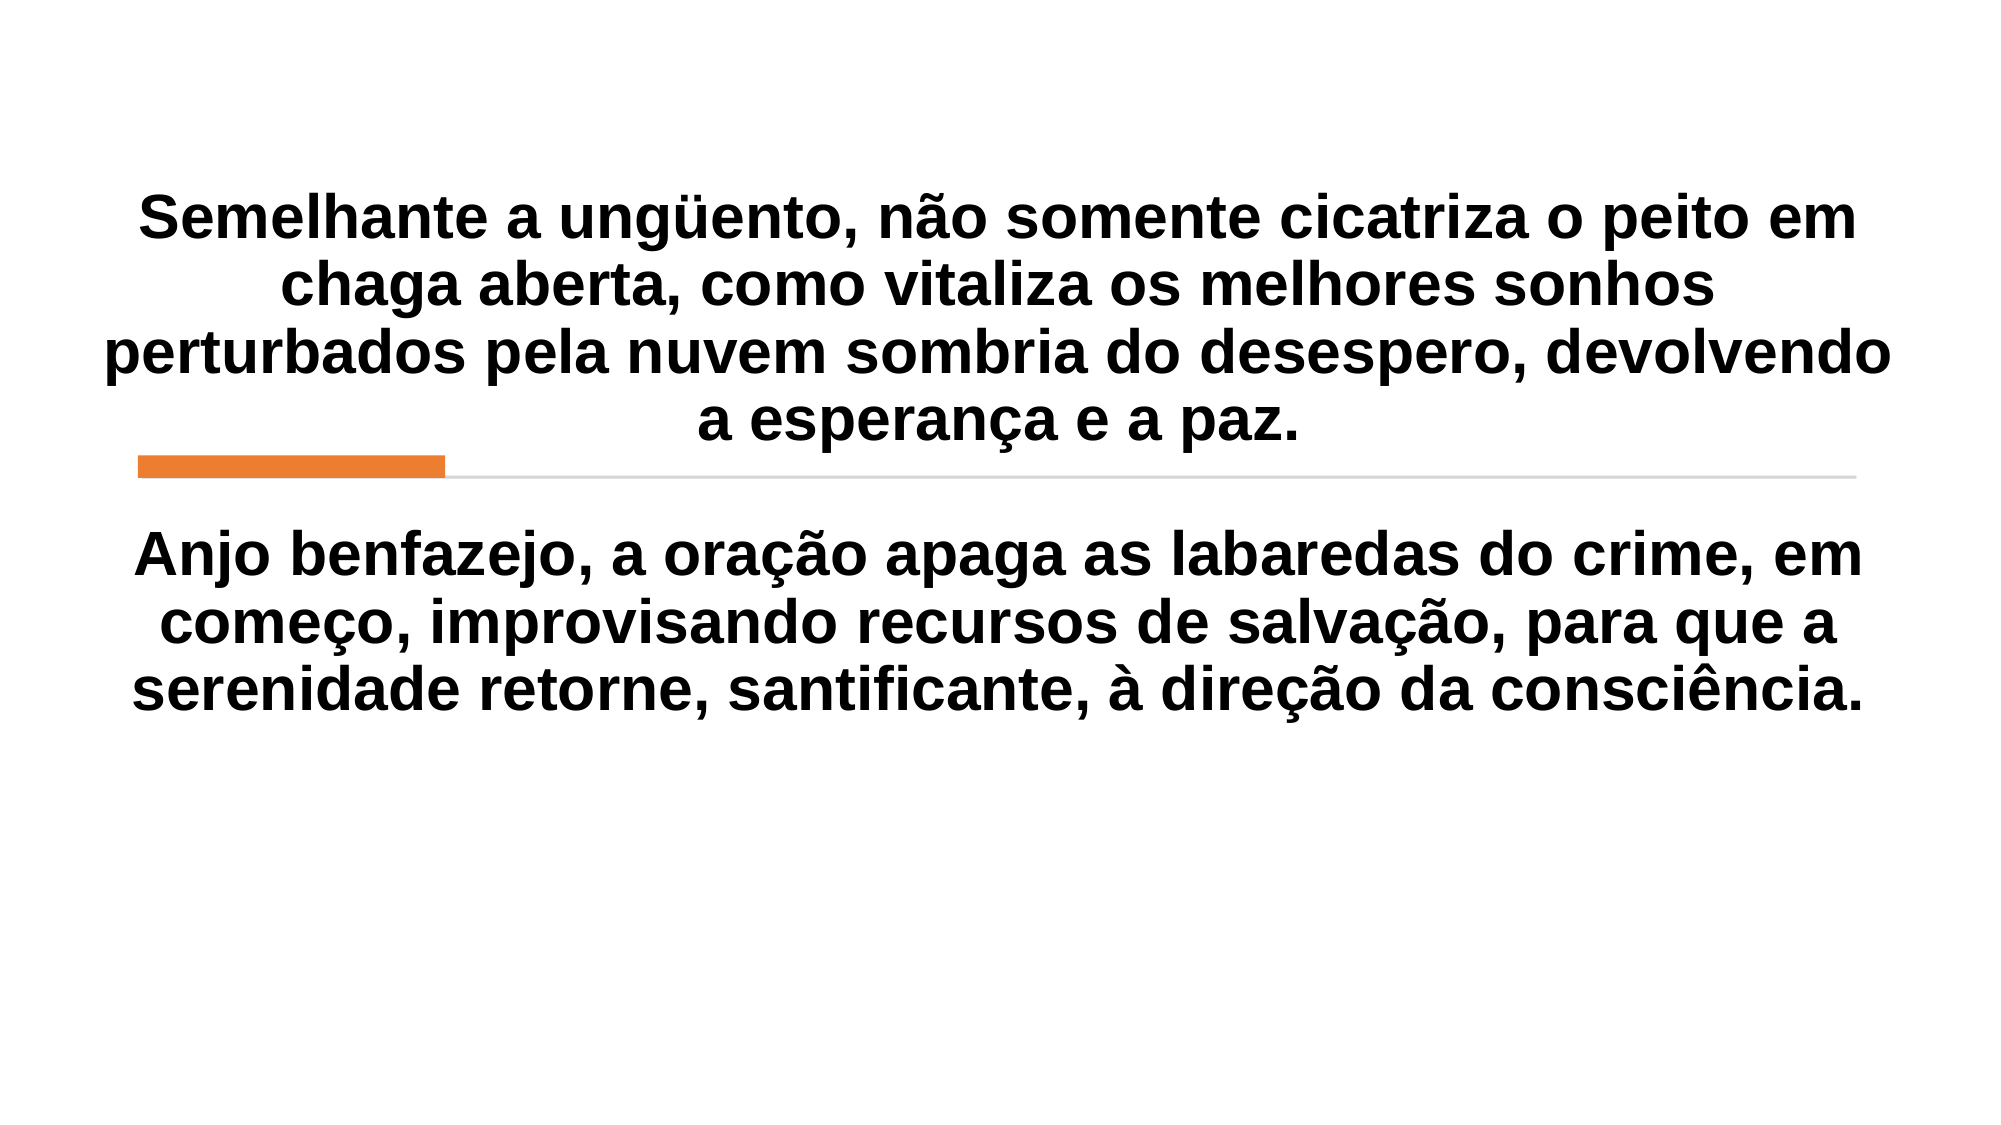

Semelhante a ungüento, não somente cicatriza o peito em chaga aberta, como vitaliza os melhores sonhos perturbados pela nuvem sombria do desespero, devolvendo a esperança e a paz.
Anjo benfazejo, a oração apaga as labaredas do crime, em começo, improvisando recursos de salvação, para que a serenidade retorne, santificante, à direção da consciência.